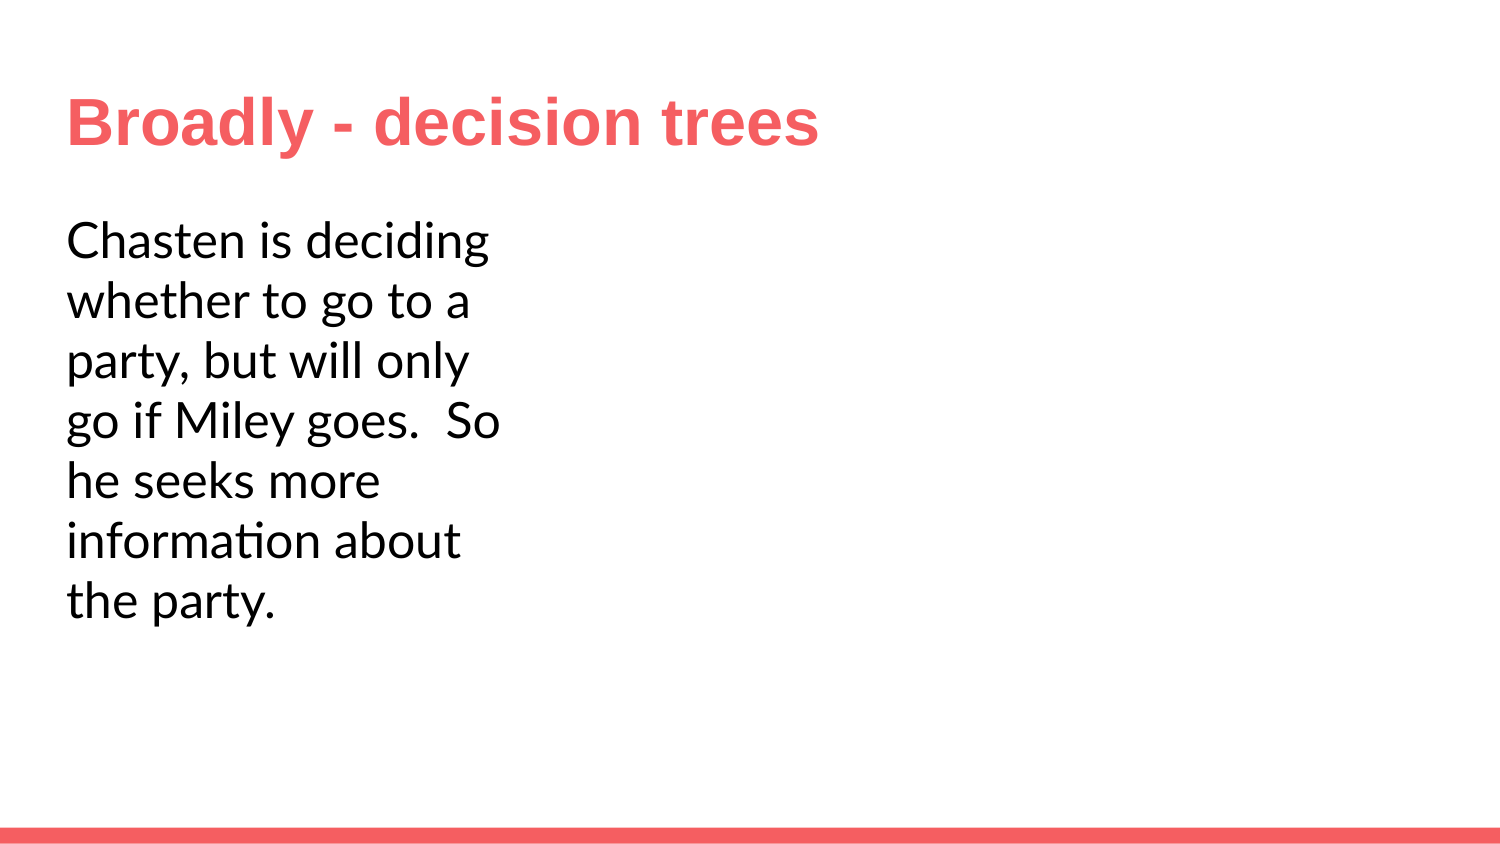

# Broadly - decision trees
Chasten is deciding whether to go to a party, but will only go if Miley goes.  So he seeks more information about the party.